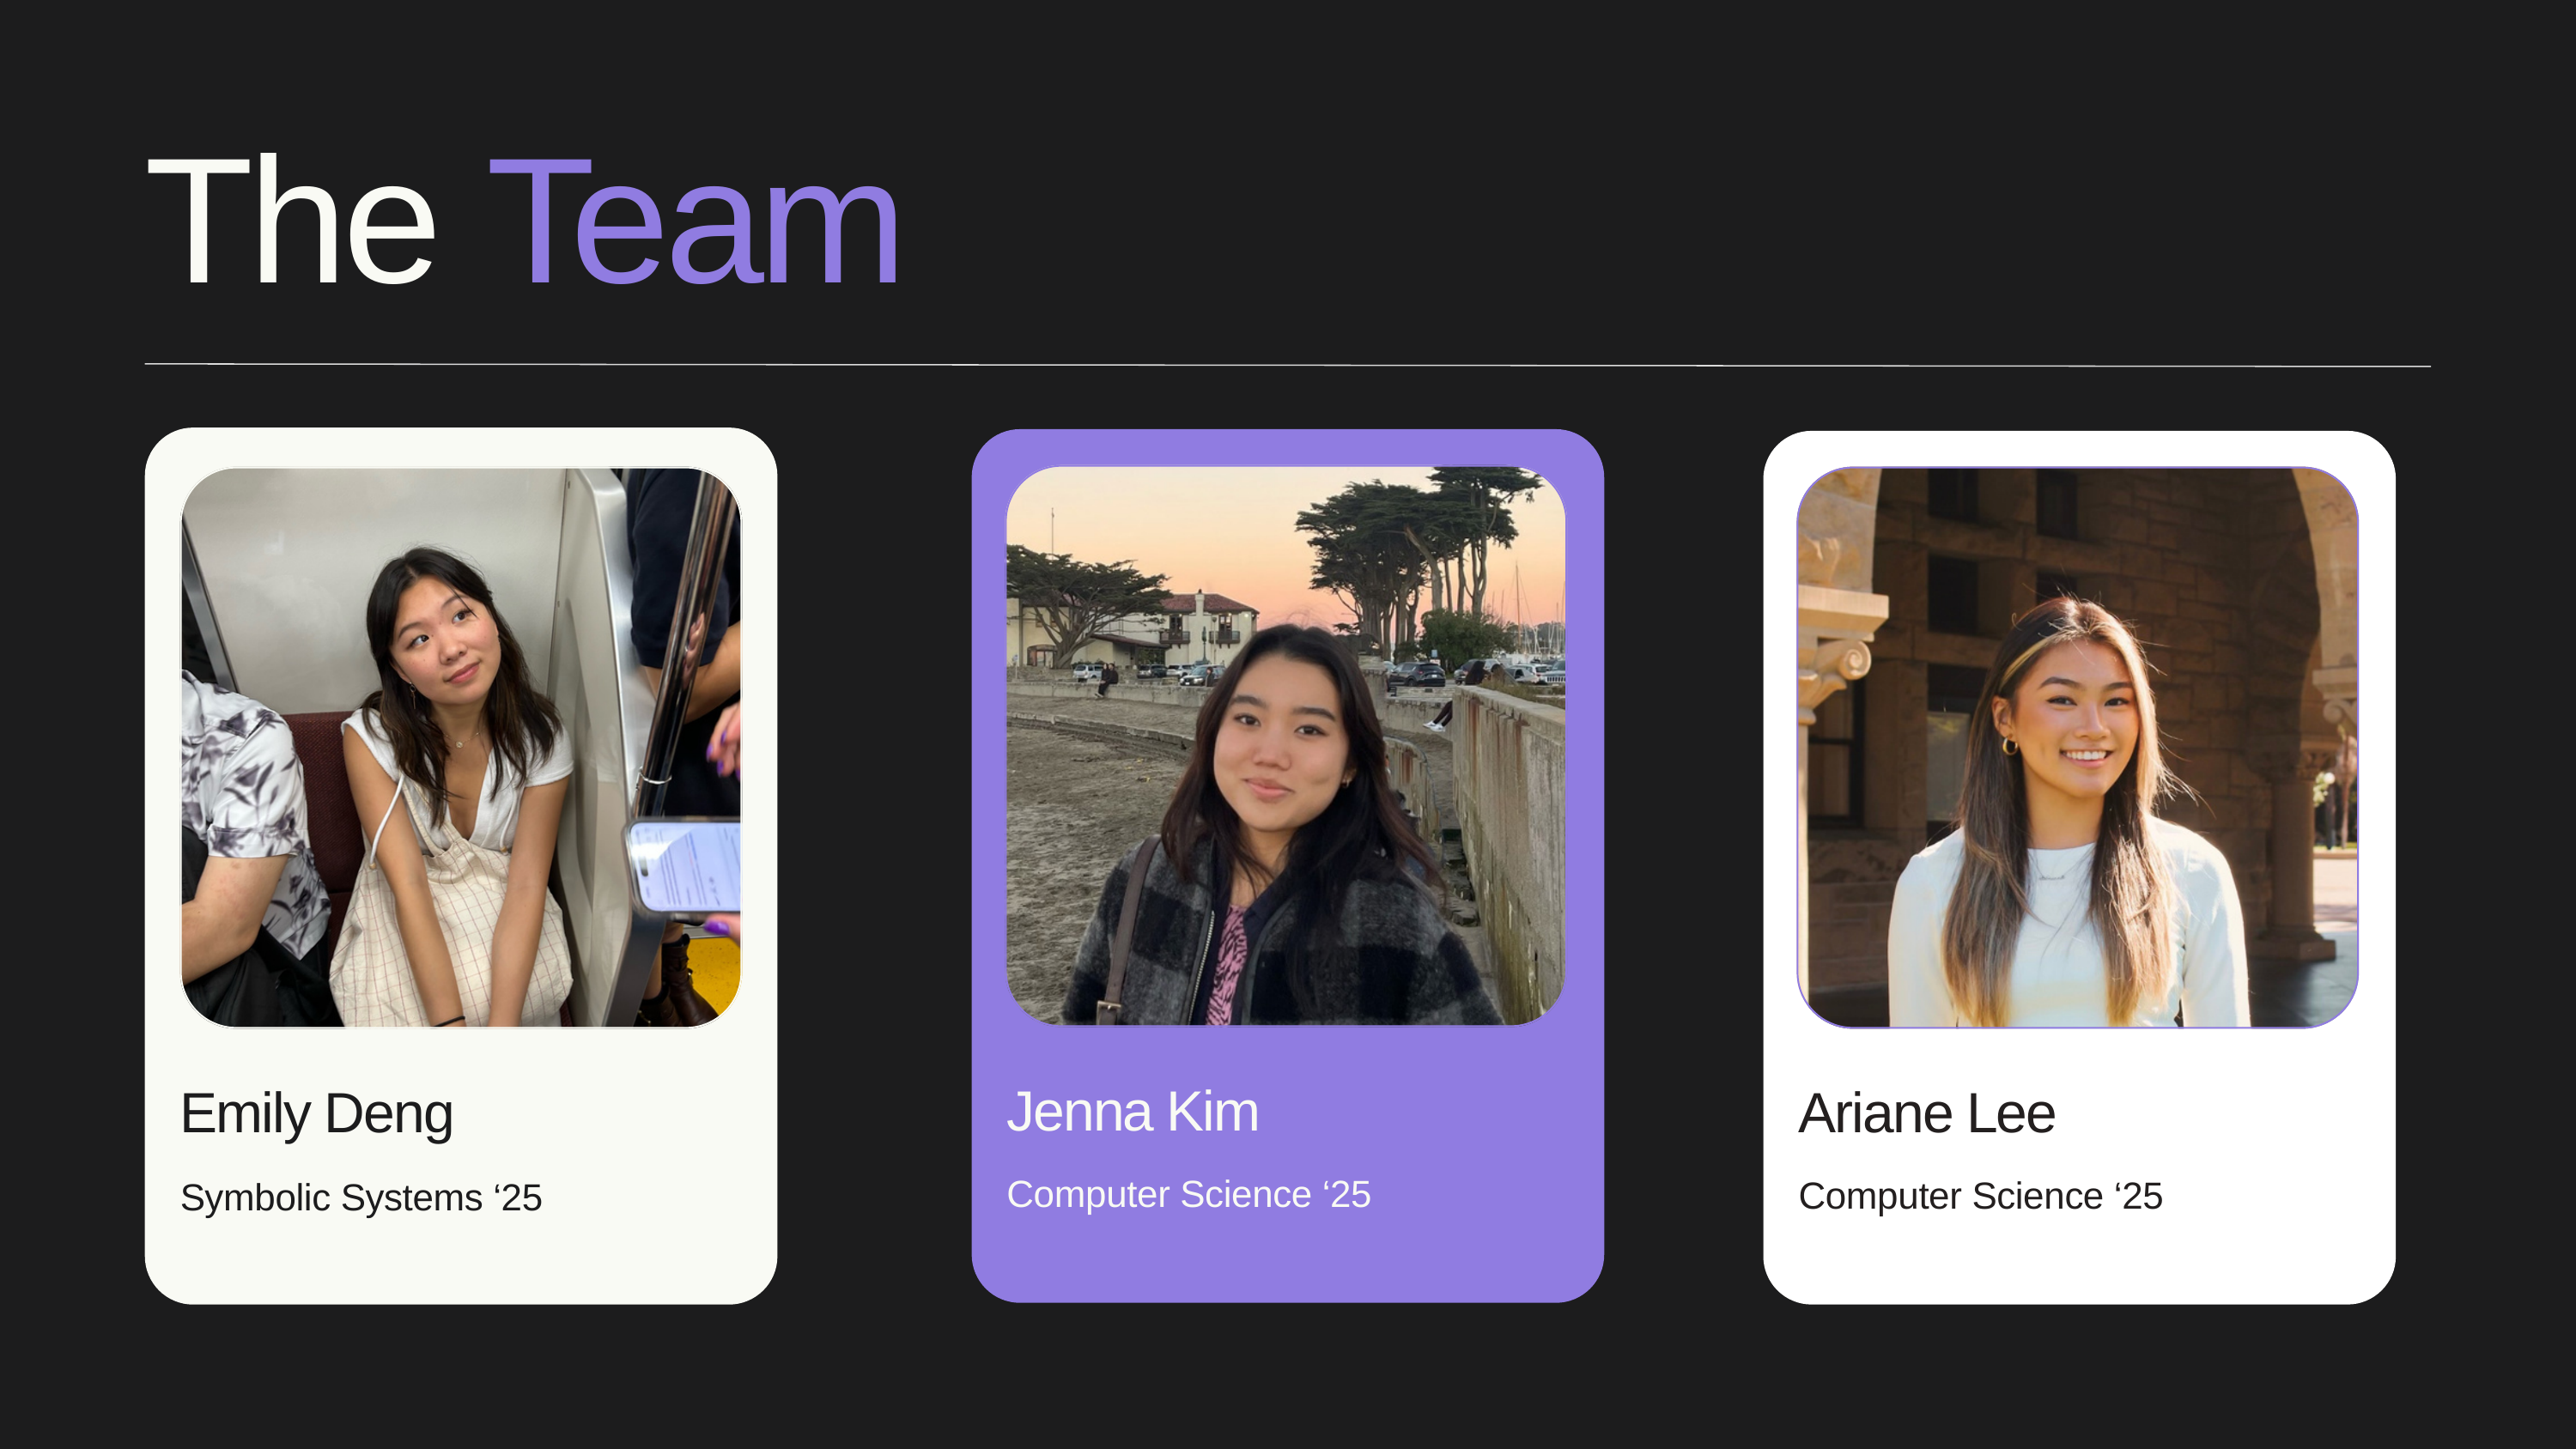

The Team

Emily Deng
Symbolic Systems ‘25

Jenna Kim
Computer Science ‘25

Ariane Lee
Computer Science ‘25
Ariane Lee
Computer Science ‘25